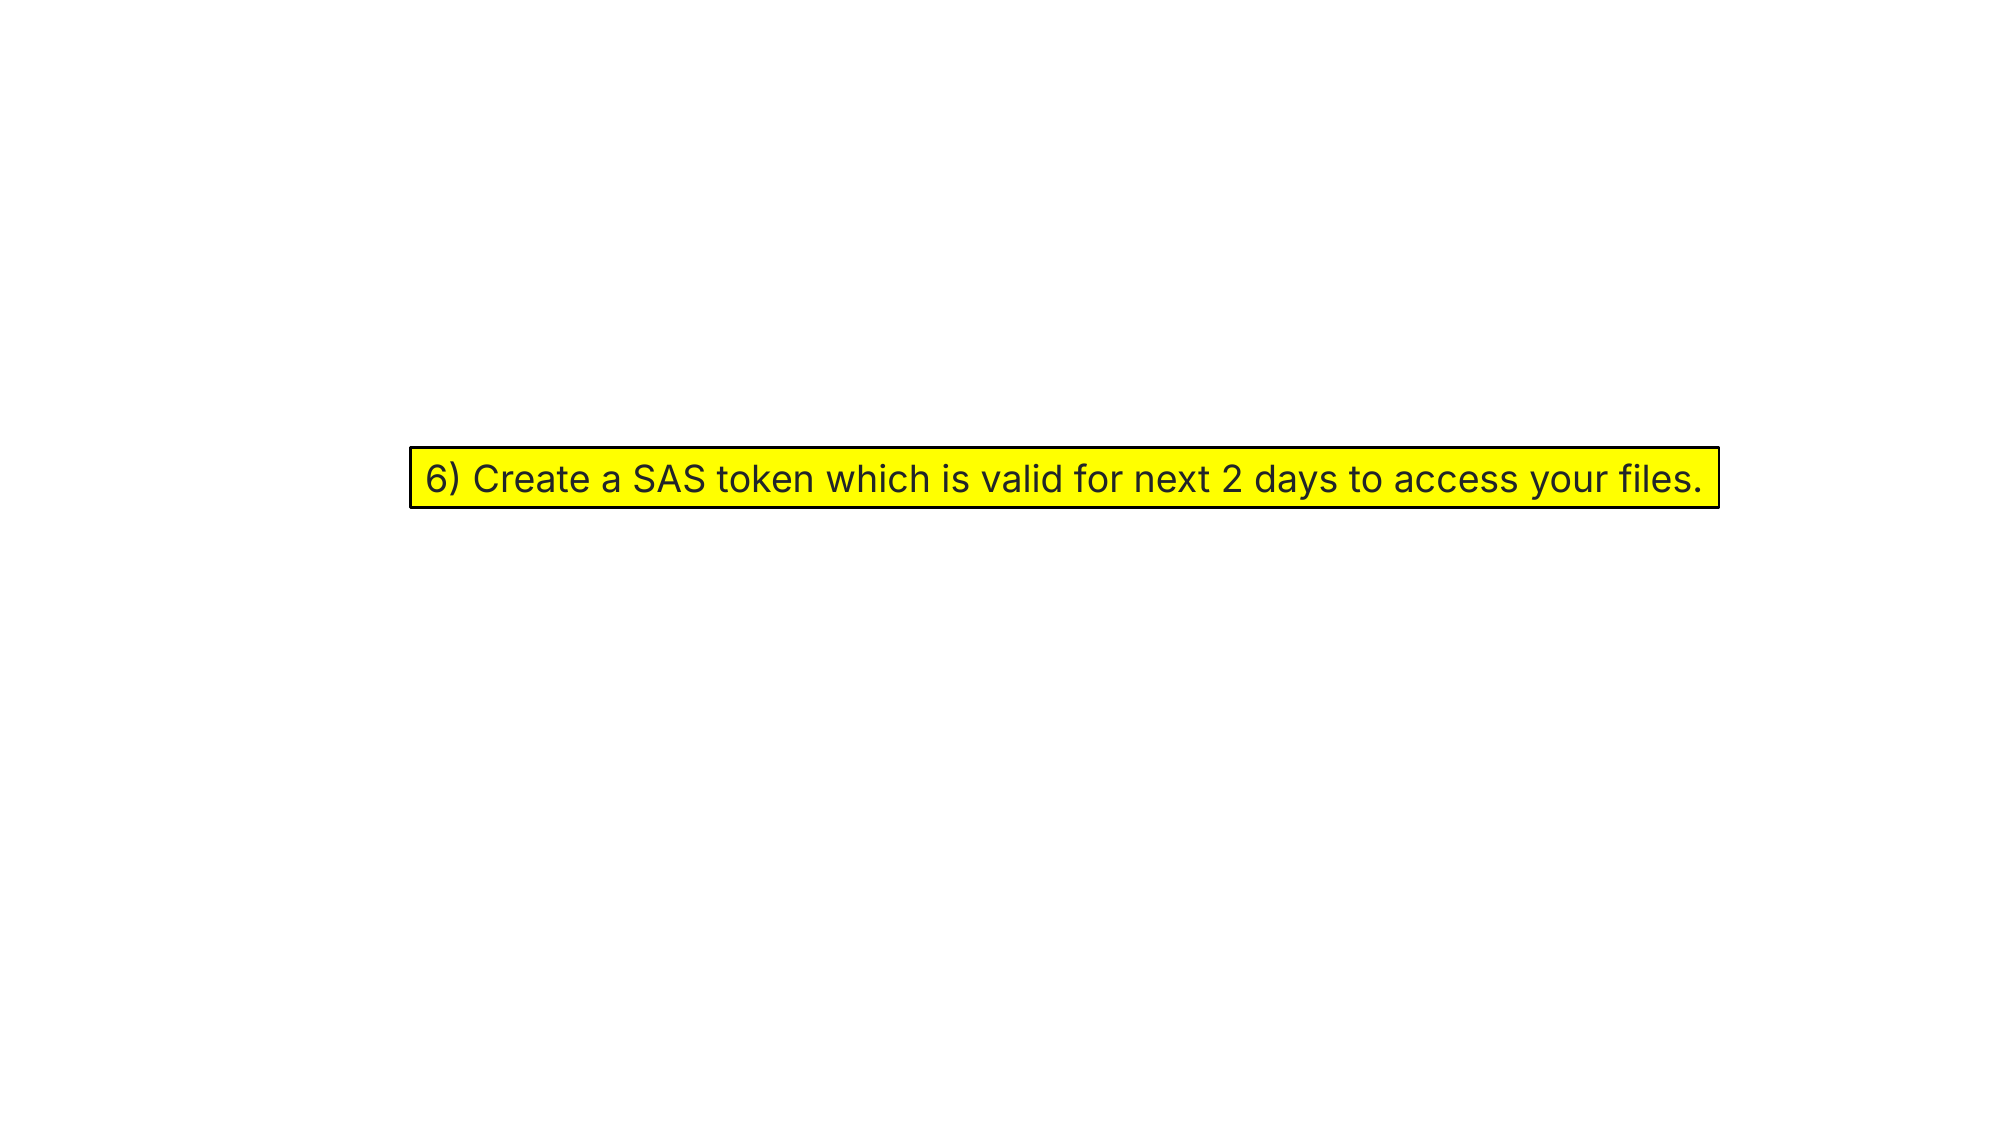

6) Create a SAS token which is valid for next 2 days to access your files.